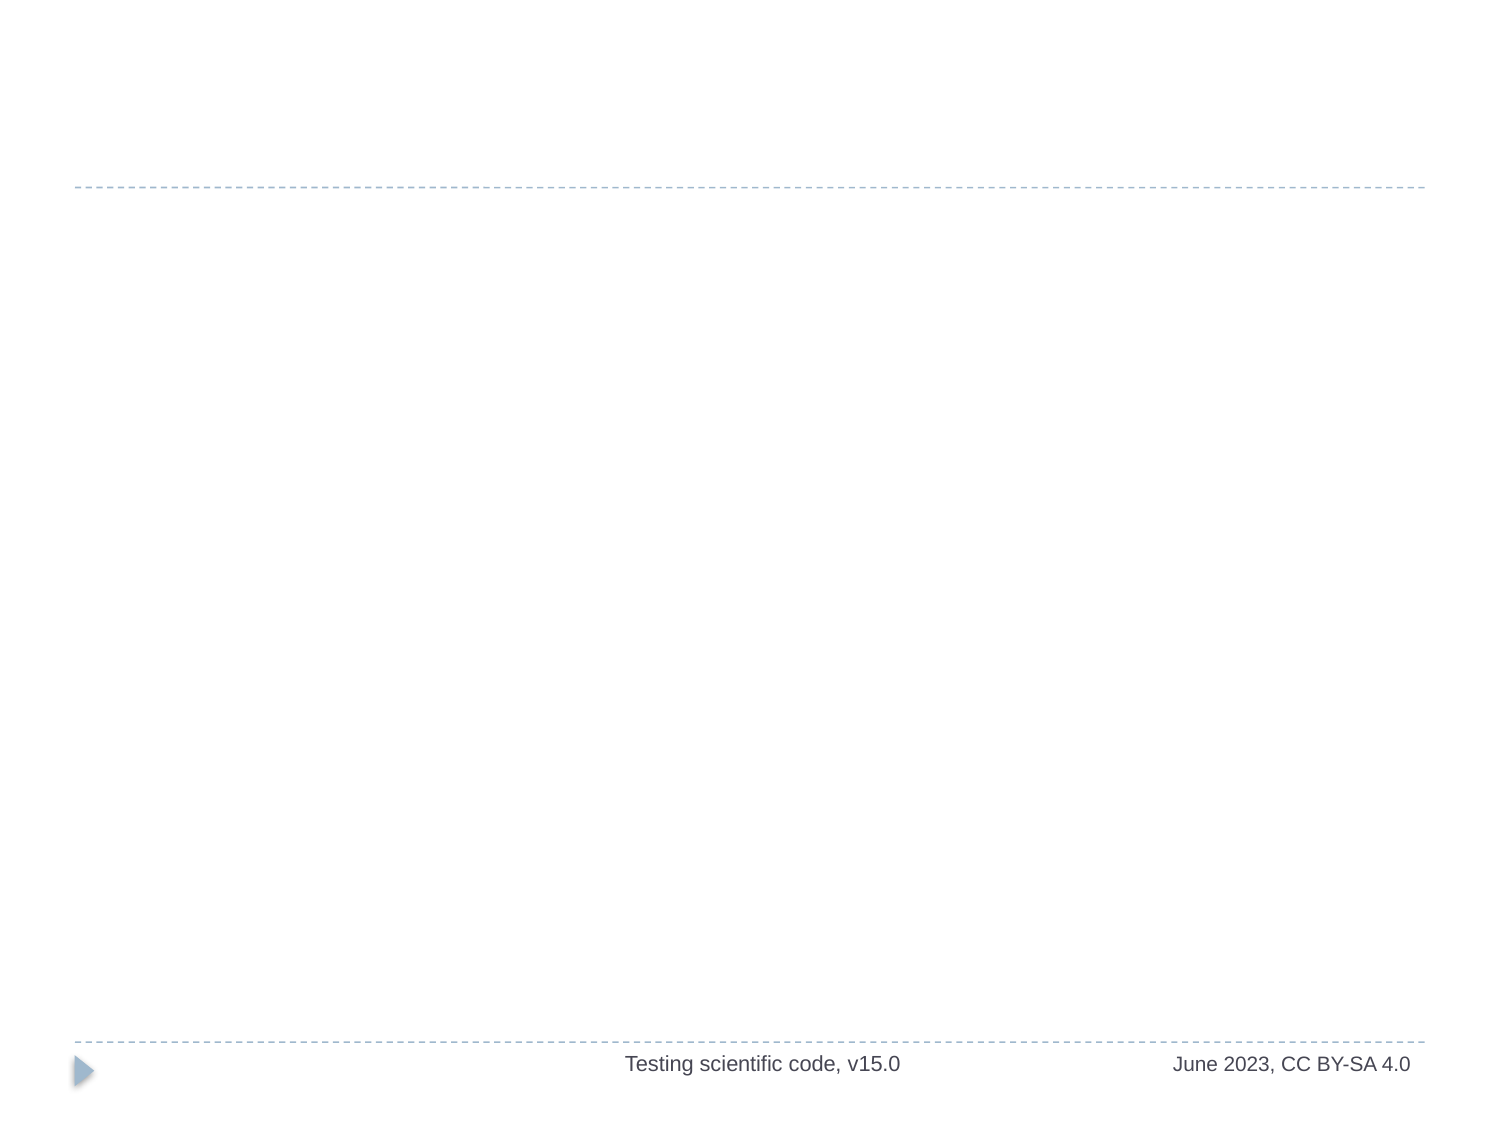

#

Testing scientific code, v15.0
June 2023, CC BY-SA 4.0